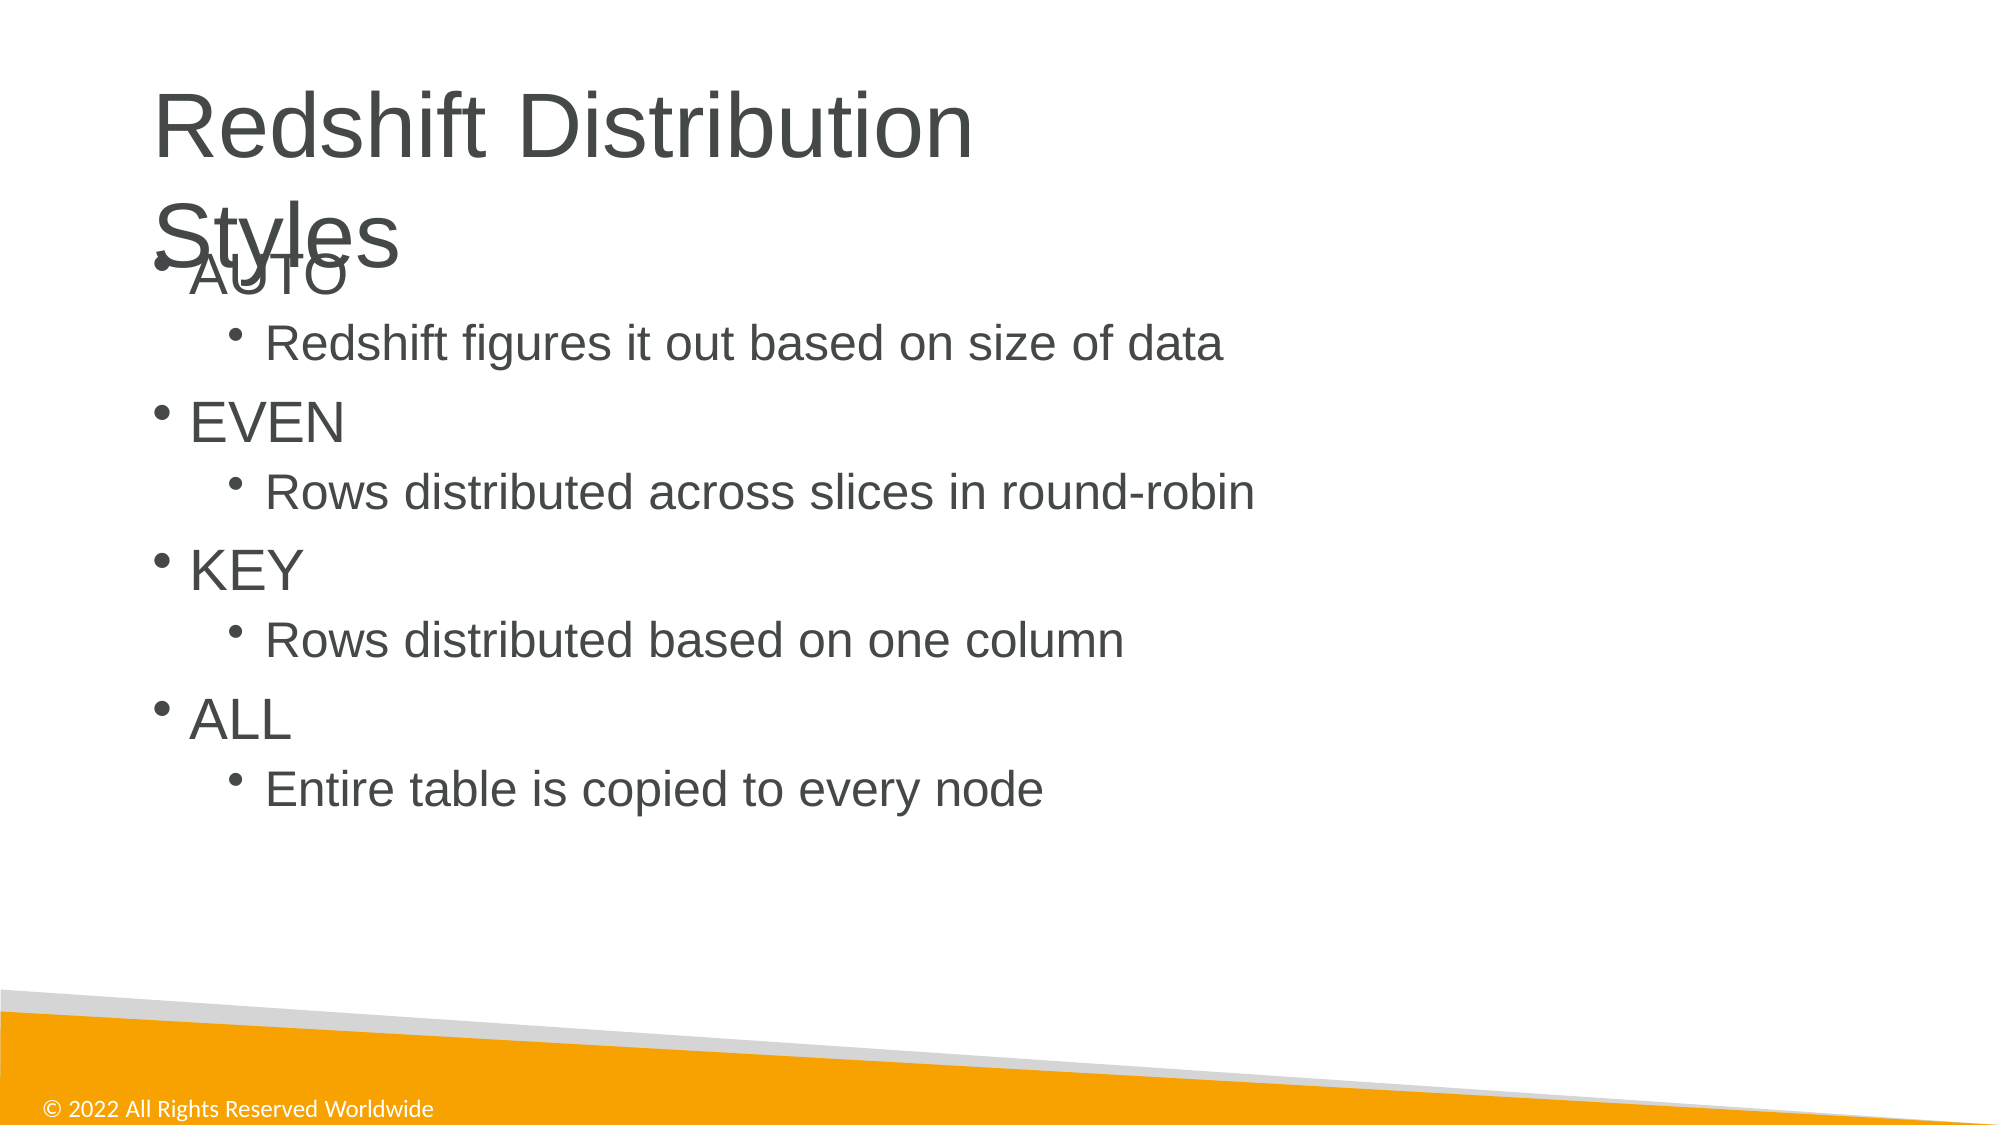

# Redshift	Distribution Styles
AUTO
Redshift figures it out based on size of data
EVEN
Rows distributed across slices in round-robin
KEY
Rows distributed based on one column
ALL
Entire table is copied to every node
© 2022 All Rights Reserved Worldwide